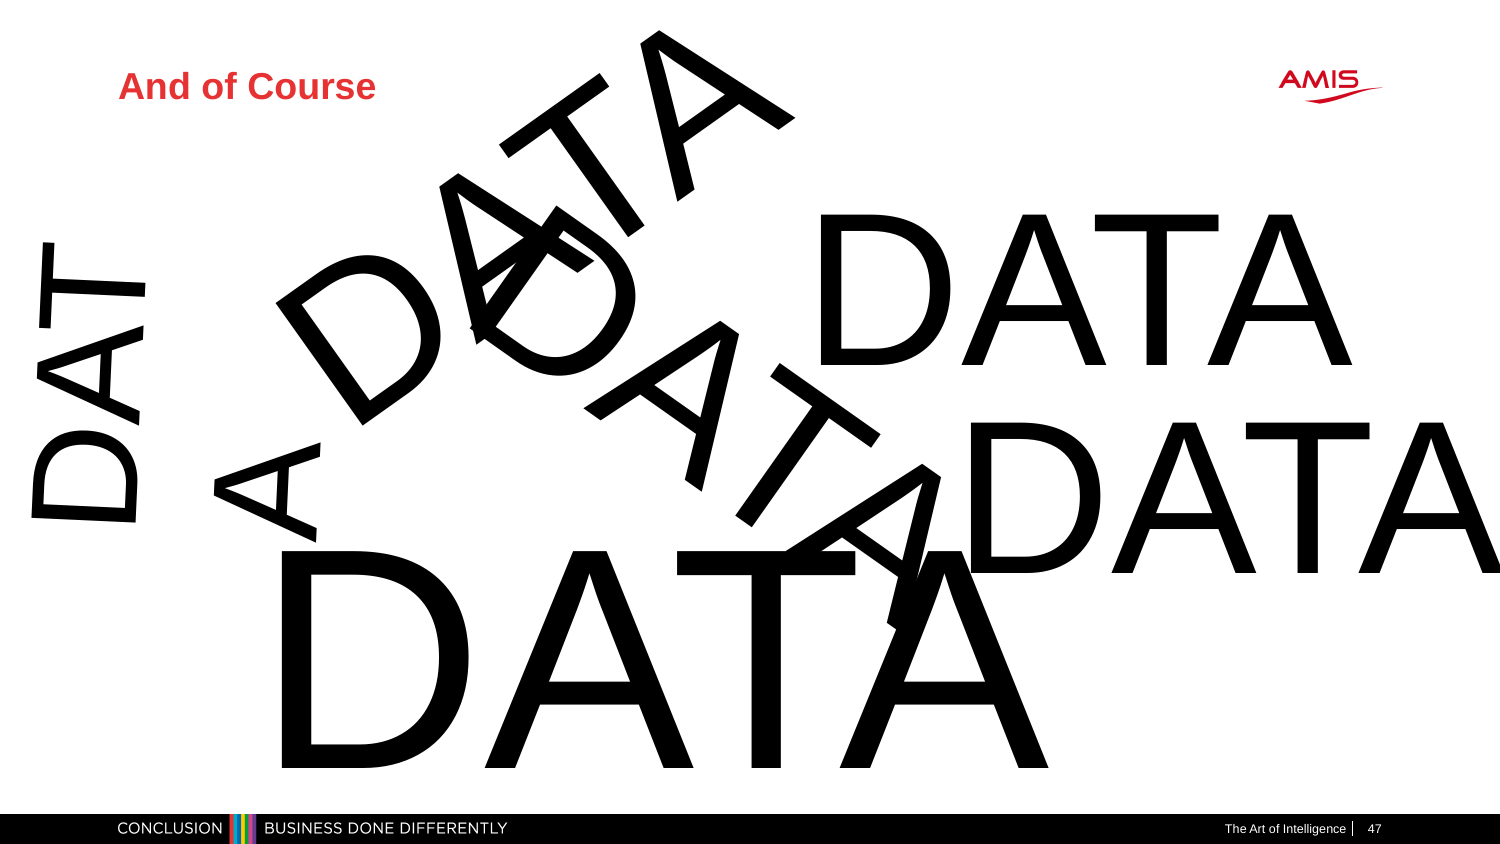

# And of Course
DATA
DATA

DATA
DATA
DATA
DATA
The Art of Intelligence
47